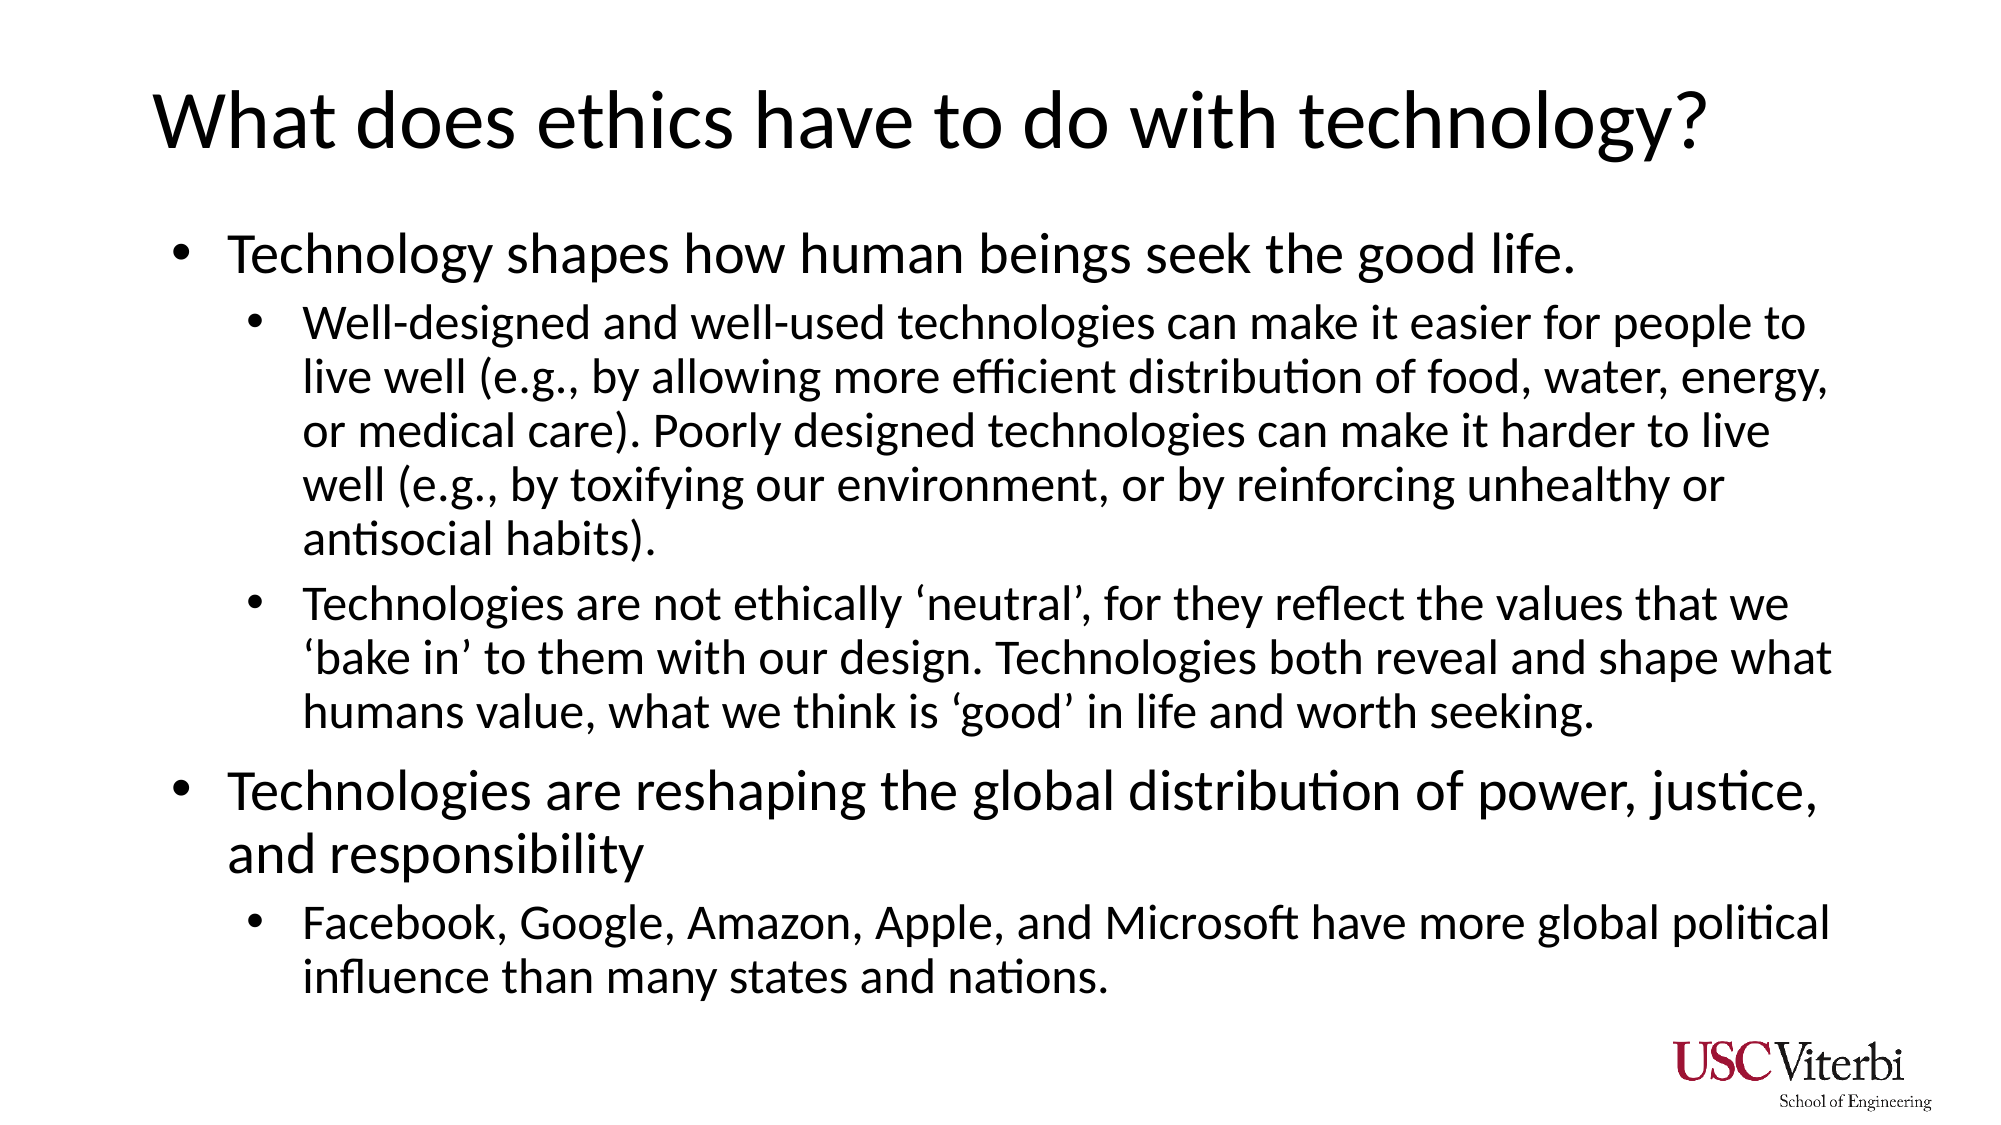

# What does ethics have to do with technology?
Technology shapes how human beings seek the good life.
Well-designed and well-used technologies can make it easier for people to live well (e.g., by allowing more efficient distribution of food, water, energy, or medical care). Poorly designed technologies can make it harder to live well (e.g., by toxifying our environment, or by reinforcing unhealthy or antisocial habits).
Technologies are not ethically ‘neutral’, for they reflect the values that we ‘bake in’ to them with our design. Technologies both reveal and shape what humans value, what we think is ‘good’ in life and worth seeking.
Technologies are reshaping the global distribution of power, justice, and responsibility
Facebook, Google, Amazon, Apple, and Microsoft have more global political influence than many states and nations.